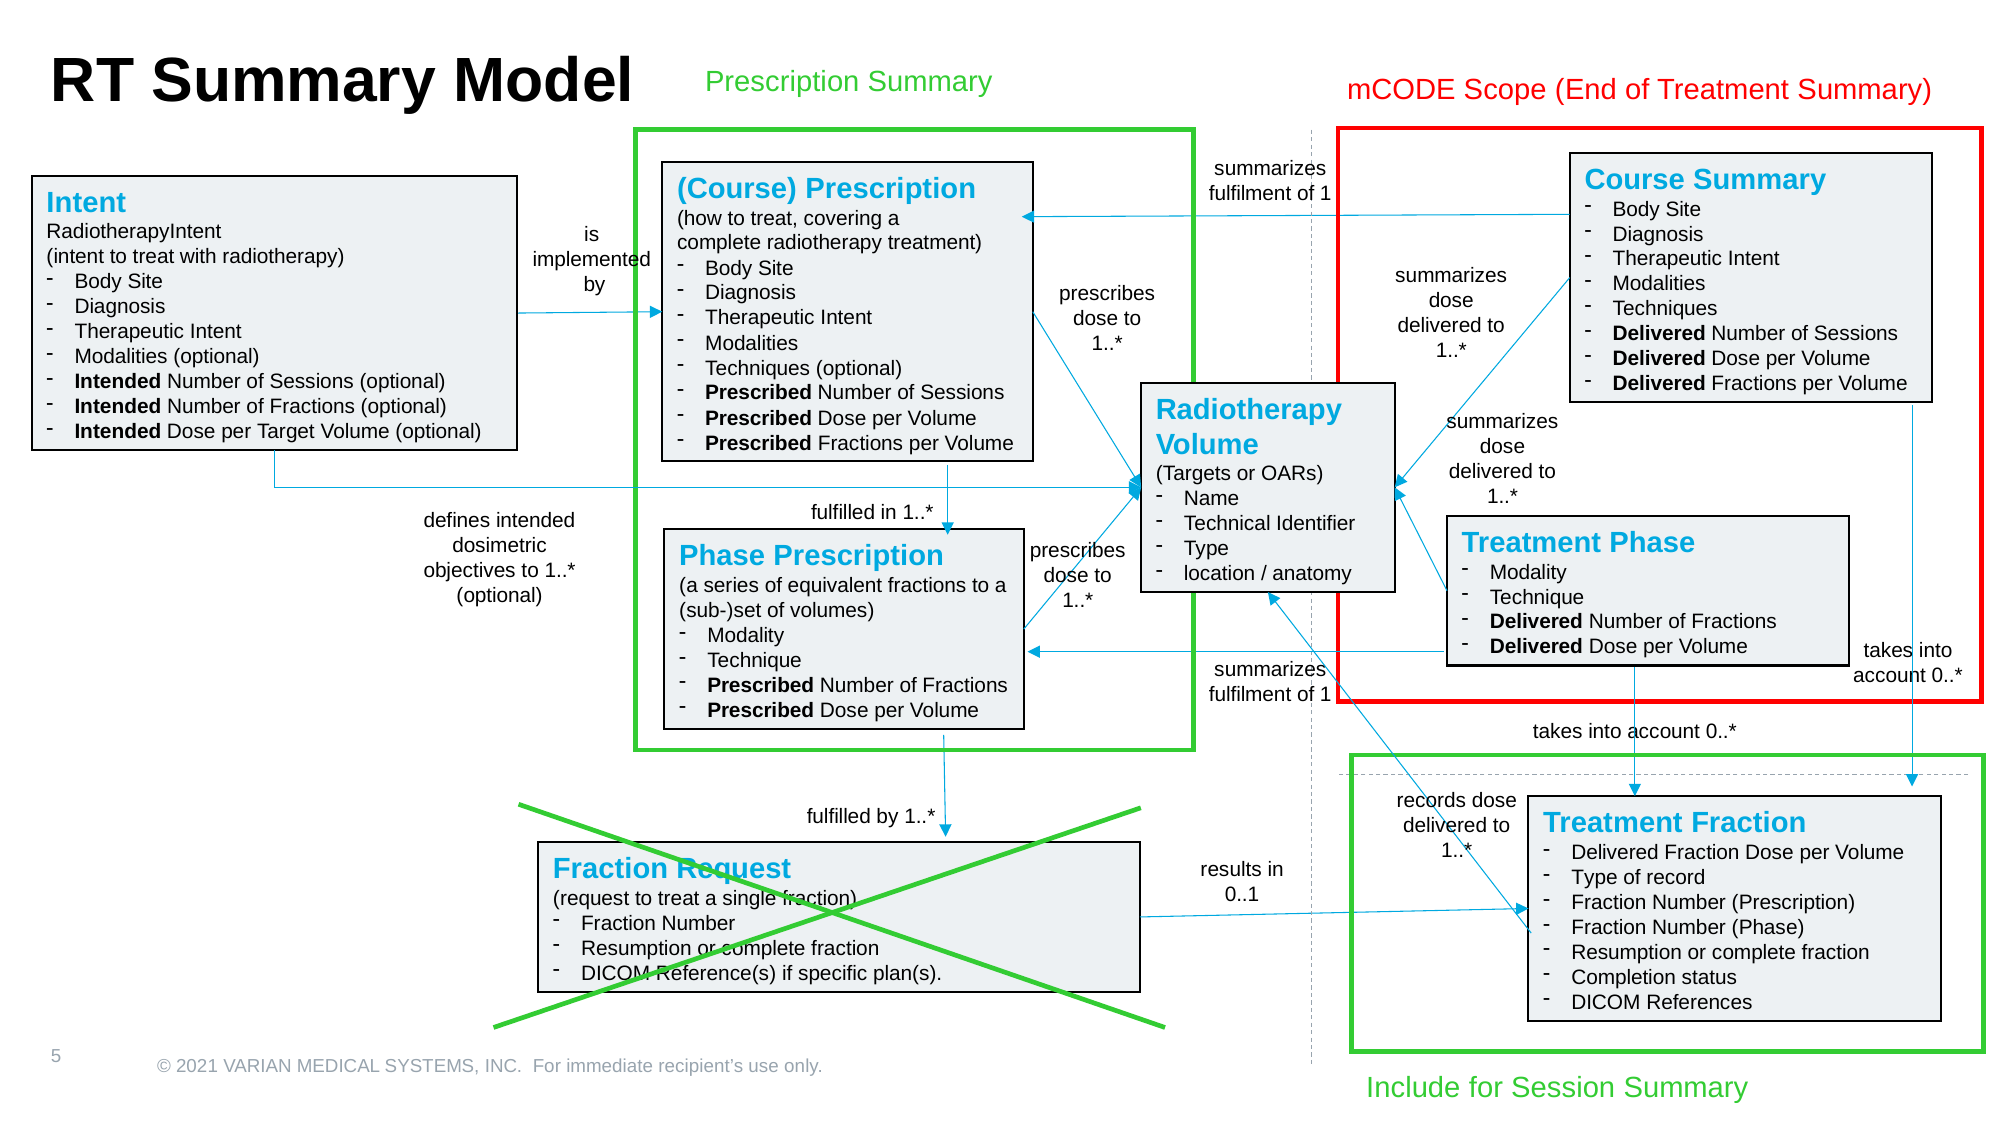

Prescription Summary
# RT Summary Model
mCODE Scope (End of Treatment Summary)

summarizes fulfilment of 1
Course Summary
Body Site
Diagnosis
Therapeutic Intent
Modalities
Techniques
Delivered Number of Sessions
Delivered Dose per Volume
Delivered Fractions per Volume
(Course) Prescription
(how to treat, covering a
complete radiotherapy treatment)
Body Site
Diagnosis
Therapeutic Intent
Modalities
Techniques (optional)
Prescribed Number of Sessions
Prescribed Dose per Volume
Prescribed Fractions per Volume
Intent
RadiotherapyIntent
(intent to treat with radiotherapy)
Body Site
Diagnosis
Therapeutic Intent
Modalities (optional)
Intended Number of Sessions (optional)
Intended Number of Fractions (optional)
Intended Dose per Target Volume (optional)
is
implemented
by
summarizes dose delivered to 1..*
prescribes dose to
1..*
Radiotherapy Volume
(Targets or OARs)
Name
Technical Identifier
Type
location / anatomy
summarizes dose delivered to
1..*
fulfilled in 1..*
defines intended dosimetric objectives to 1..*
(optional)
Treatment Phase
Modality
Technique
Delivered Number of Fractions
Delivered Dose per Volume
prescribes dose to
1..*
Phase Prescription
(a series of equivalent fractions to a (sub-)set of volumes)
Modality
Technique
Prescribed Number of Fractions
Prescribed Dose per Volume
takes into account 0..*
summarizes fulfilment of 1
takes into account 0..*

records dose delivered to
1..*
fulfilled by 1..*
Treatment Fraction
Delivered Fraction Dose per Volume
Type of record
Fraction Number (Prescription)
Fraction Number (Phase)
Resumption or complete fraction
Completion status
DICOM References
Fraction Request
(request to treat a single fraction)
Fraction Number
Resumption or complete fraction
DICOM Reference(s) if specific plan(s).
results in 0..1

5
Include for Session Summary